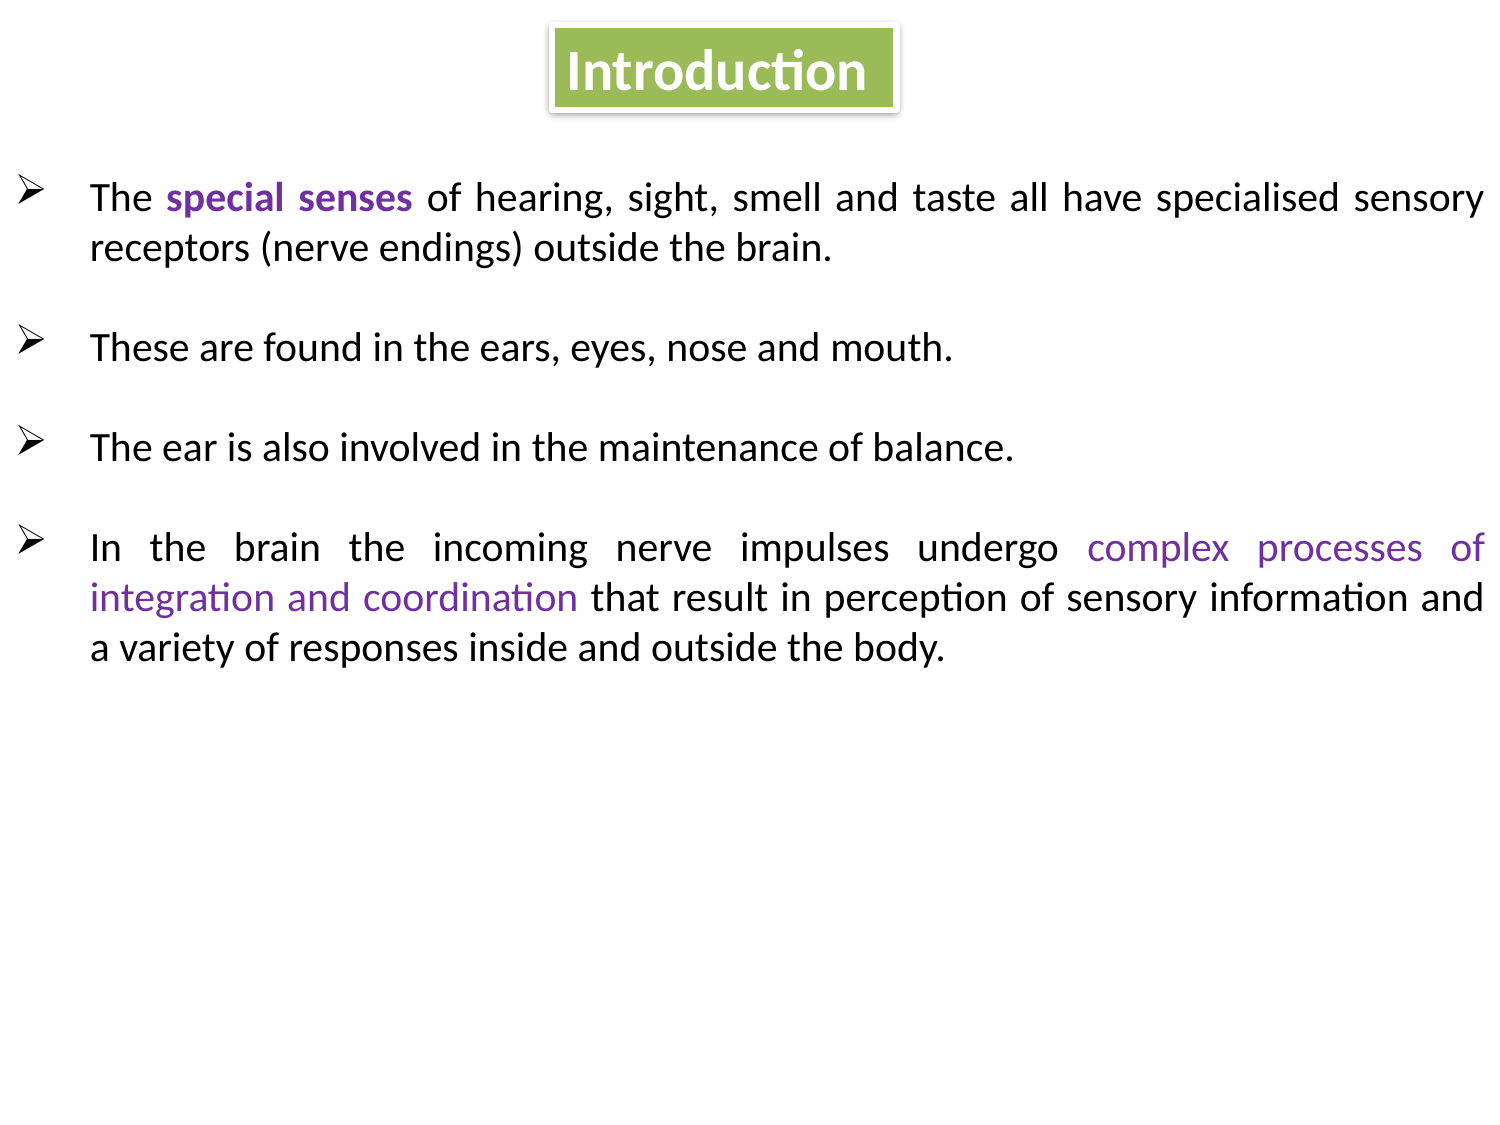

Introduction
The special senses of hearing, sight, smell and taste all have specialised sensory receptors (nerve endings) outside the brain.

These are found in the ears, eyes, nose and mouth.

The ear is also involved in the maintenance of balance.

In the brain the incoming nerve impulses undergo complex processes of integration and coordination that result in perception of sensory information and a variety of responses inside and outside the body.